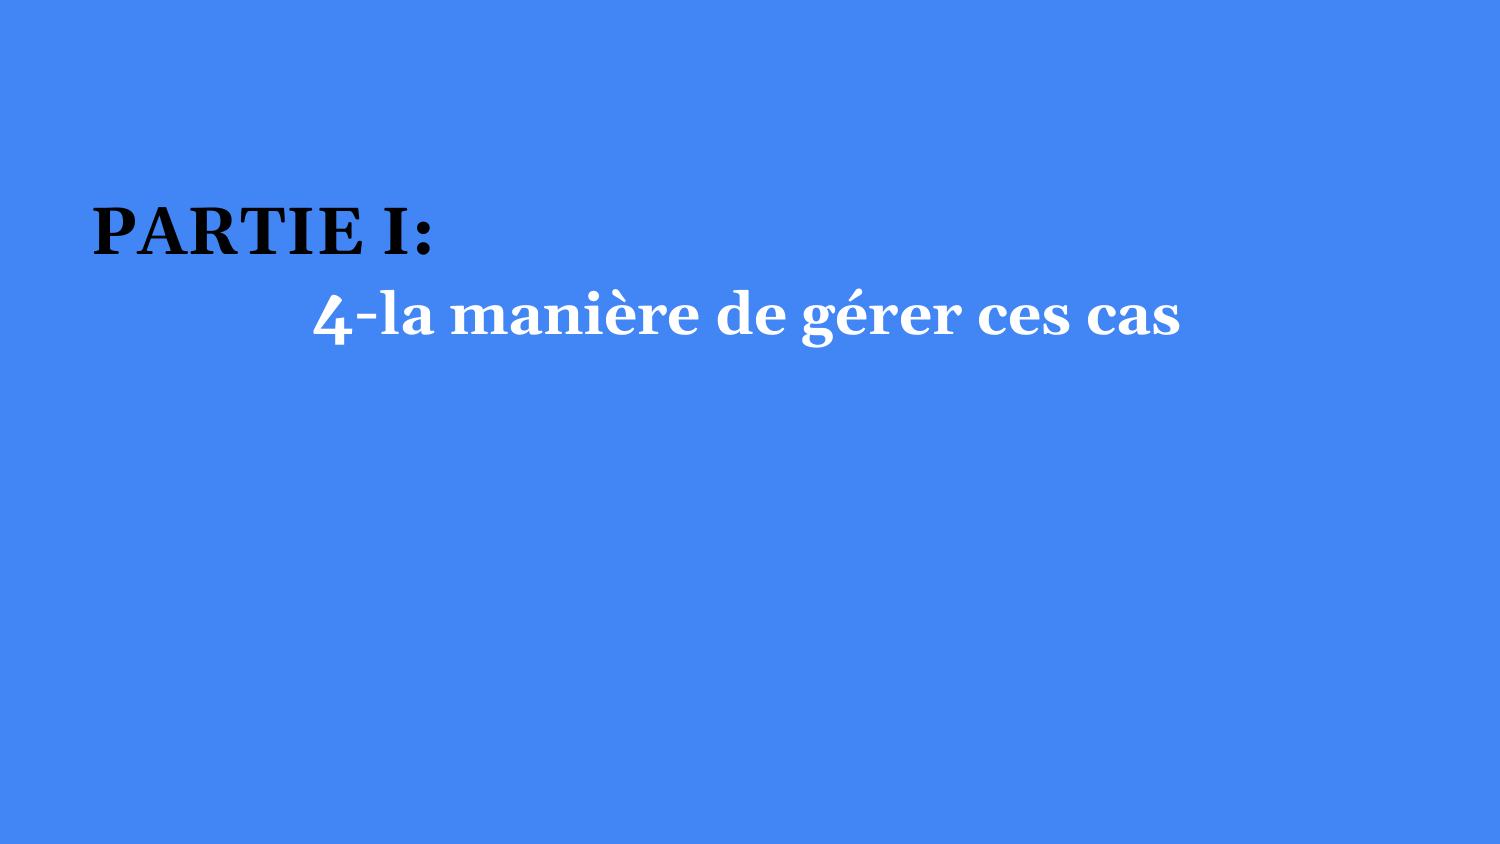

# PARTIE I:
             4-la manière de gérer ces cas